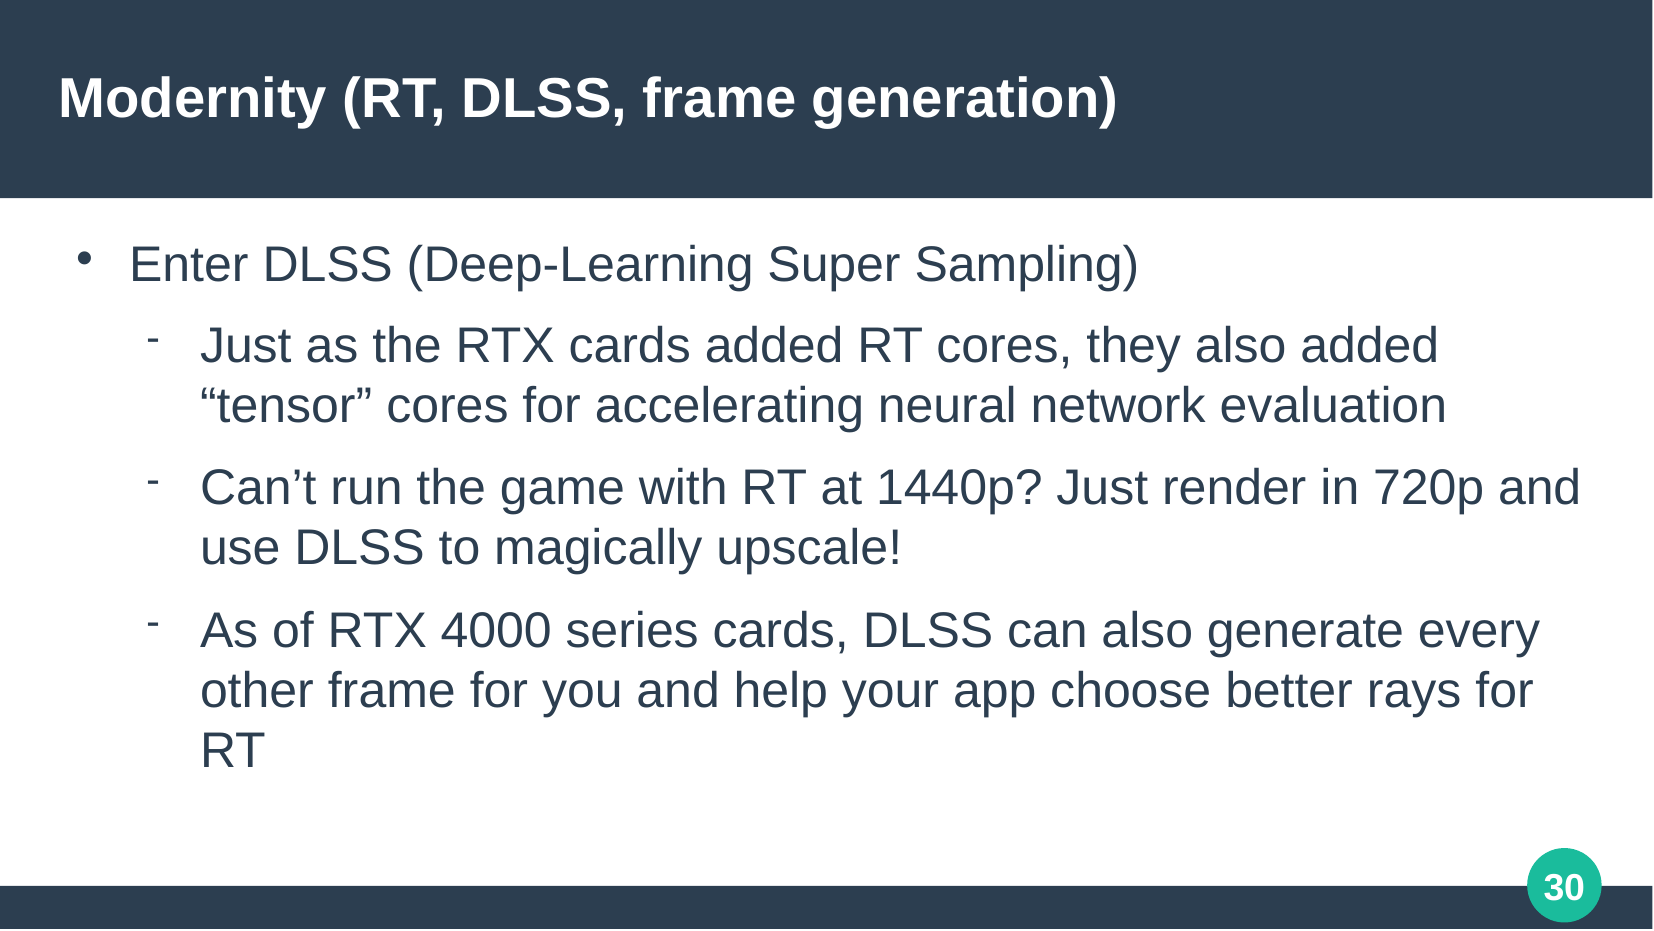

# Modernity (RT, DLSS, frame generation)
Enter DLSS (Deep-Learning Super Sampling)
Just as the RTX cards added RT cores, they also added “tensor” cores for accelerating neural network evaluation
Can’t run the game with RT at 1440p? Just render in 720p and use DLSS to magically upscale!
As of RTX 4000 series cards, DLSS can also generate every other frame for you and help your app choose better rays for RT